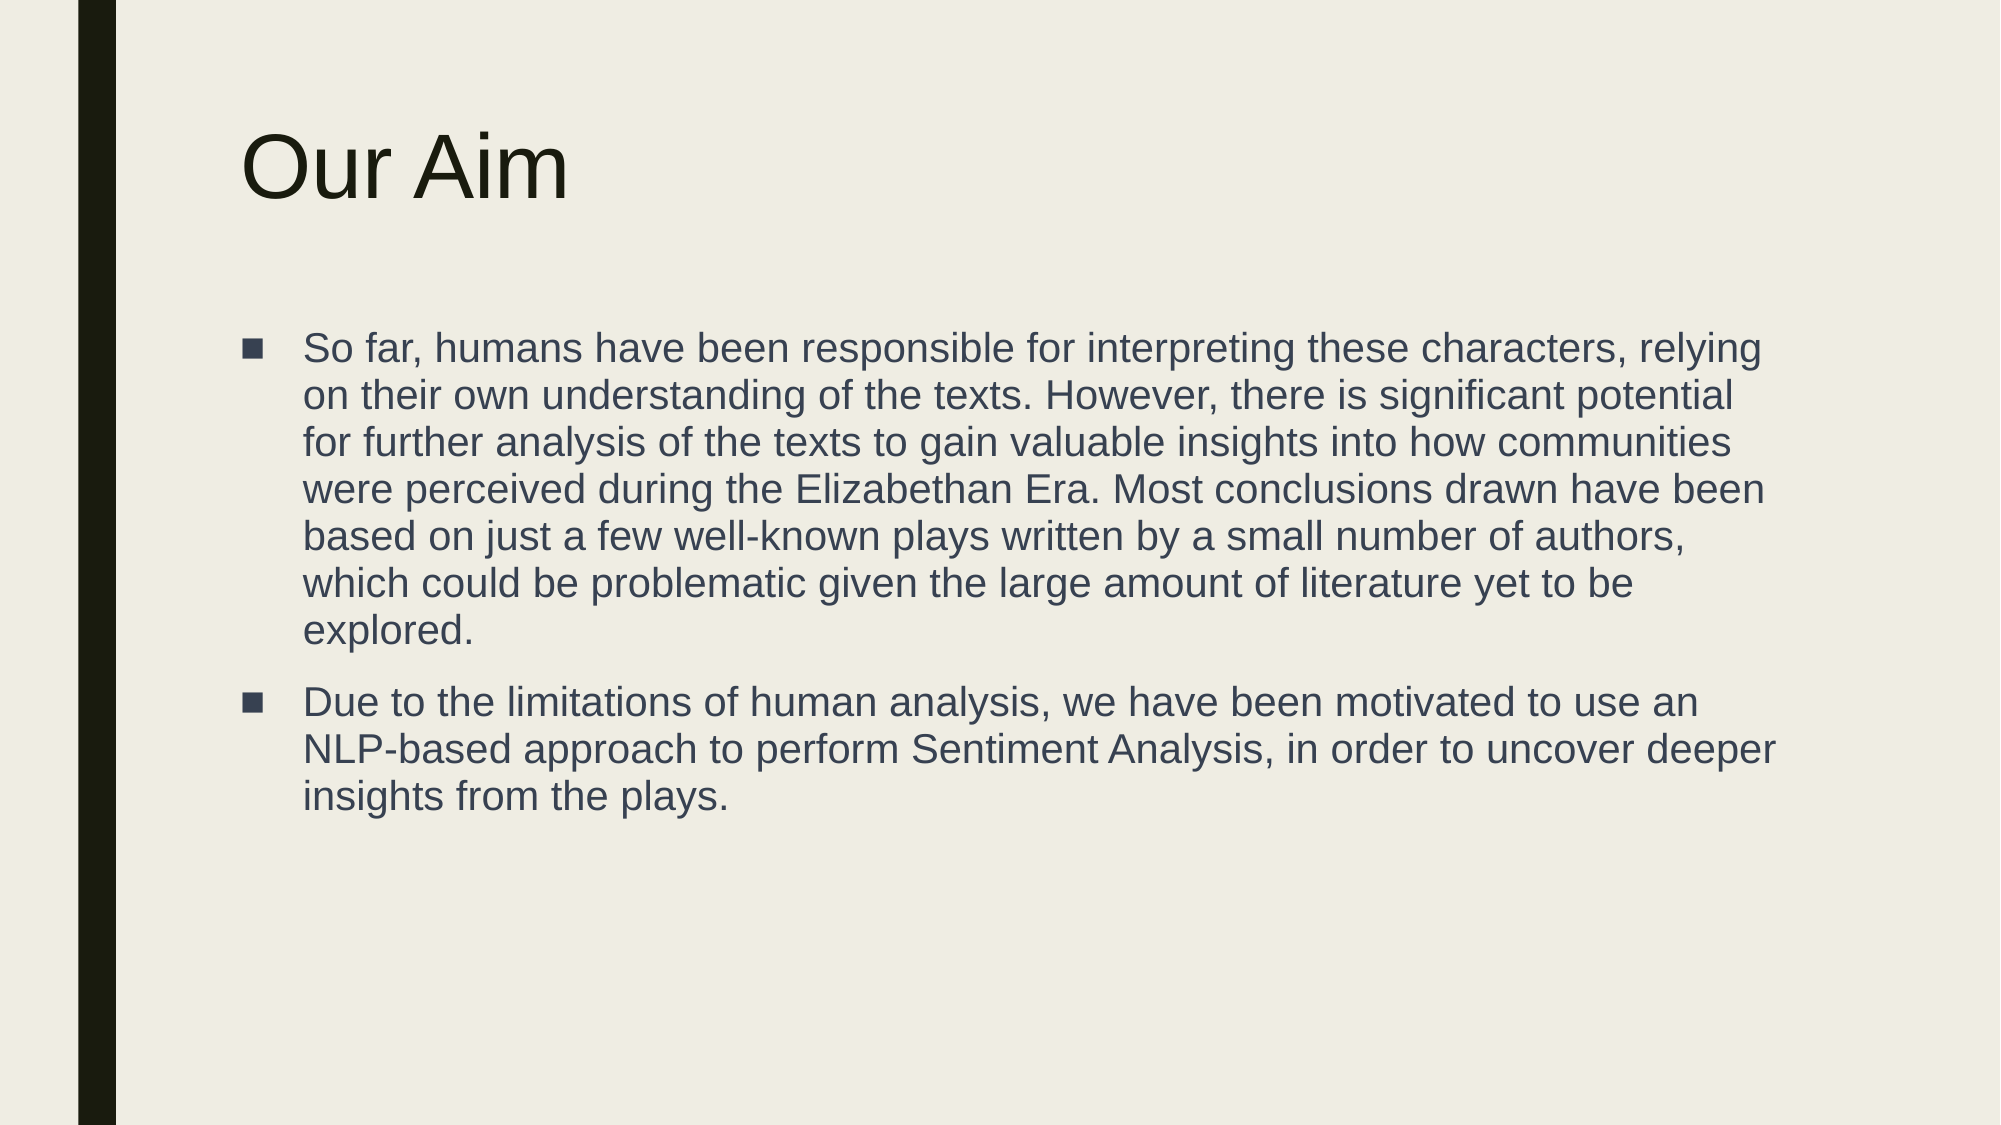

# Our Aim
So far, humans have been responsible for interpreting these characters, relying on their own understanding of the texts. However, there is significant potential for further analysis of the texts to gain valuable insights into how communities were perceived during the Elizabethan Era. Most conclusions drawn have been based on just a few well-known plays written by a small number of authors, which could be problematic given the large amount of literature yet to be explored.
Due to the limitations of human analysis, we have been motivated to use an NLP-based approach to perform Sentiment Analysis, in order to uncover deeper insights from the plays.